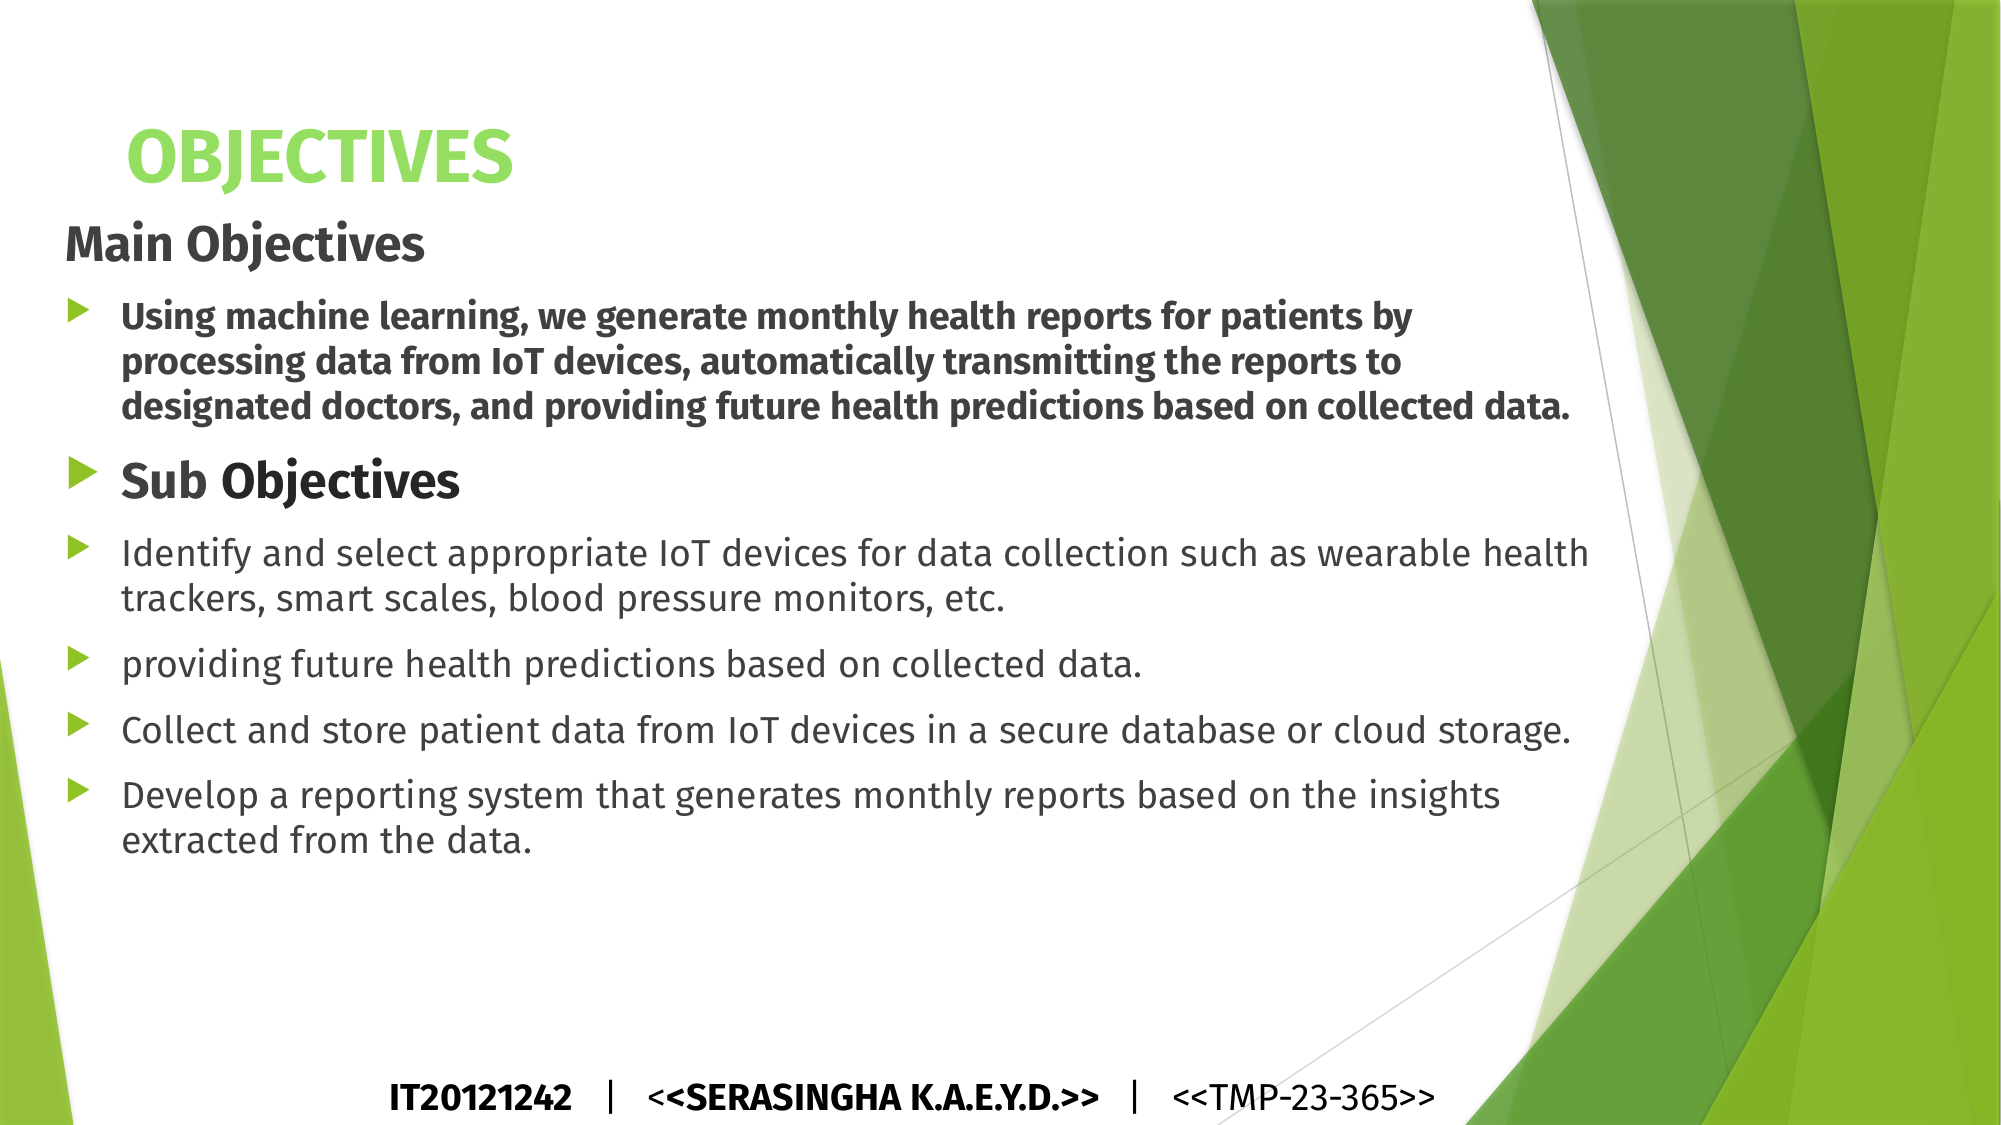

# OBJECTIVES
Main Objectives
Using machine learning, we generate monthly health reports for patients by processing data from IoT devices, automatically transmitting the reports to designated doctors, and providing future health predictions based on collected data.
Sub Objectives
Identify and select appropriate IoT devices for data collection such as wearable health trackers, smart scales, blood pressure monitors, etc.
providing future health predictions based on collected data.
Collect and store patient data from IoT devices in a secure database or cloud storage.
Develop a reporting system that generates monthly reports based on the insights extracted from the data.

IT20121242   |   <<SERASINGHA K.A.E.Y.D.>>   |   <<TMP-23-365>>